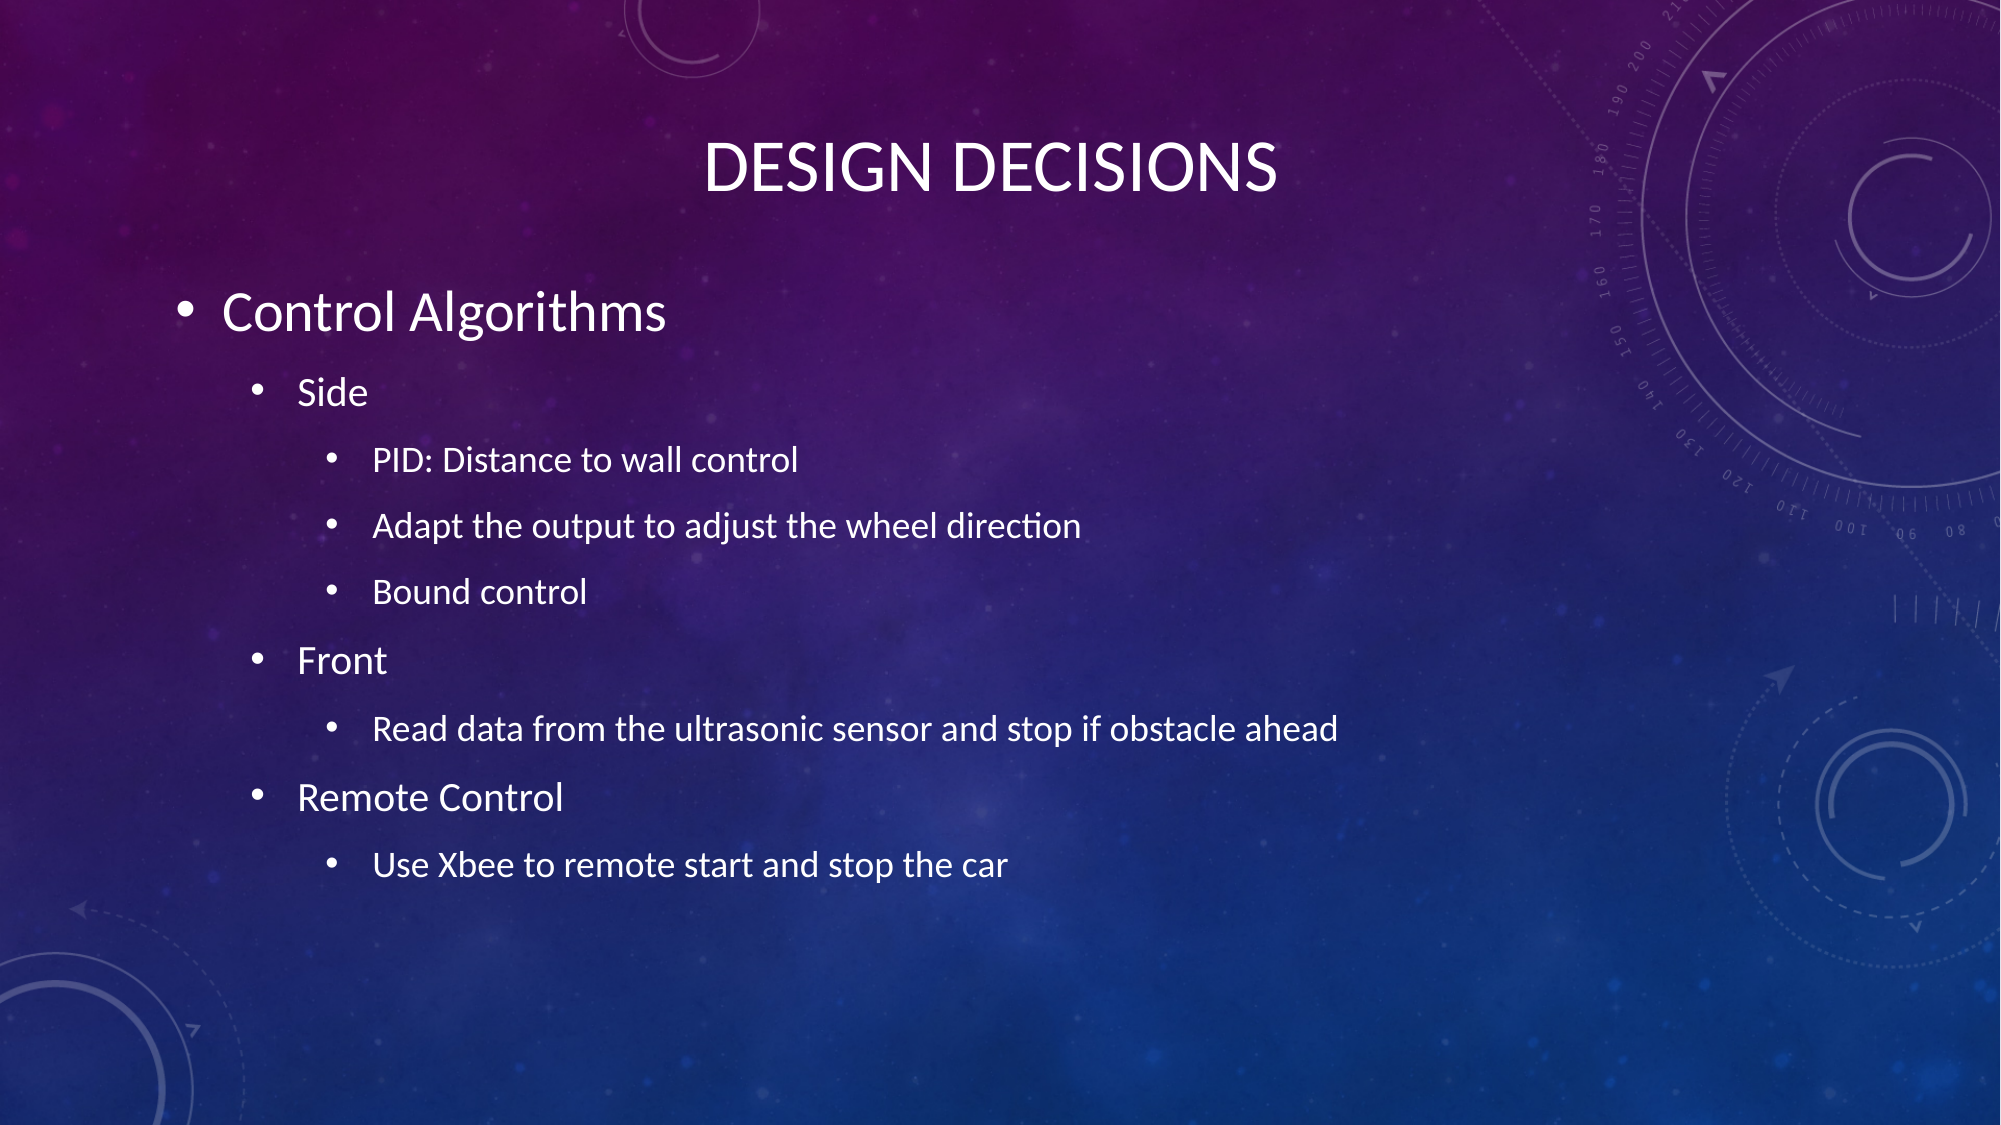

# DESIGN DECISIONS
Control Algorithms
Side
PID: Distance to wall control
Adapt the output to adjust the wheel direction
Bound control
Front
Read data from the ultrasonic sensor and stop if obstacle ahead
Remote Control
Use Xbee to remote start and stop the car